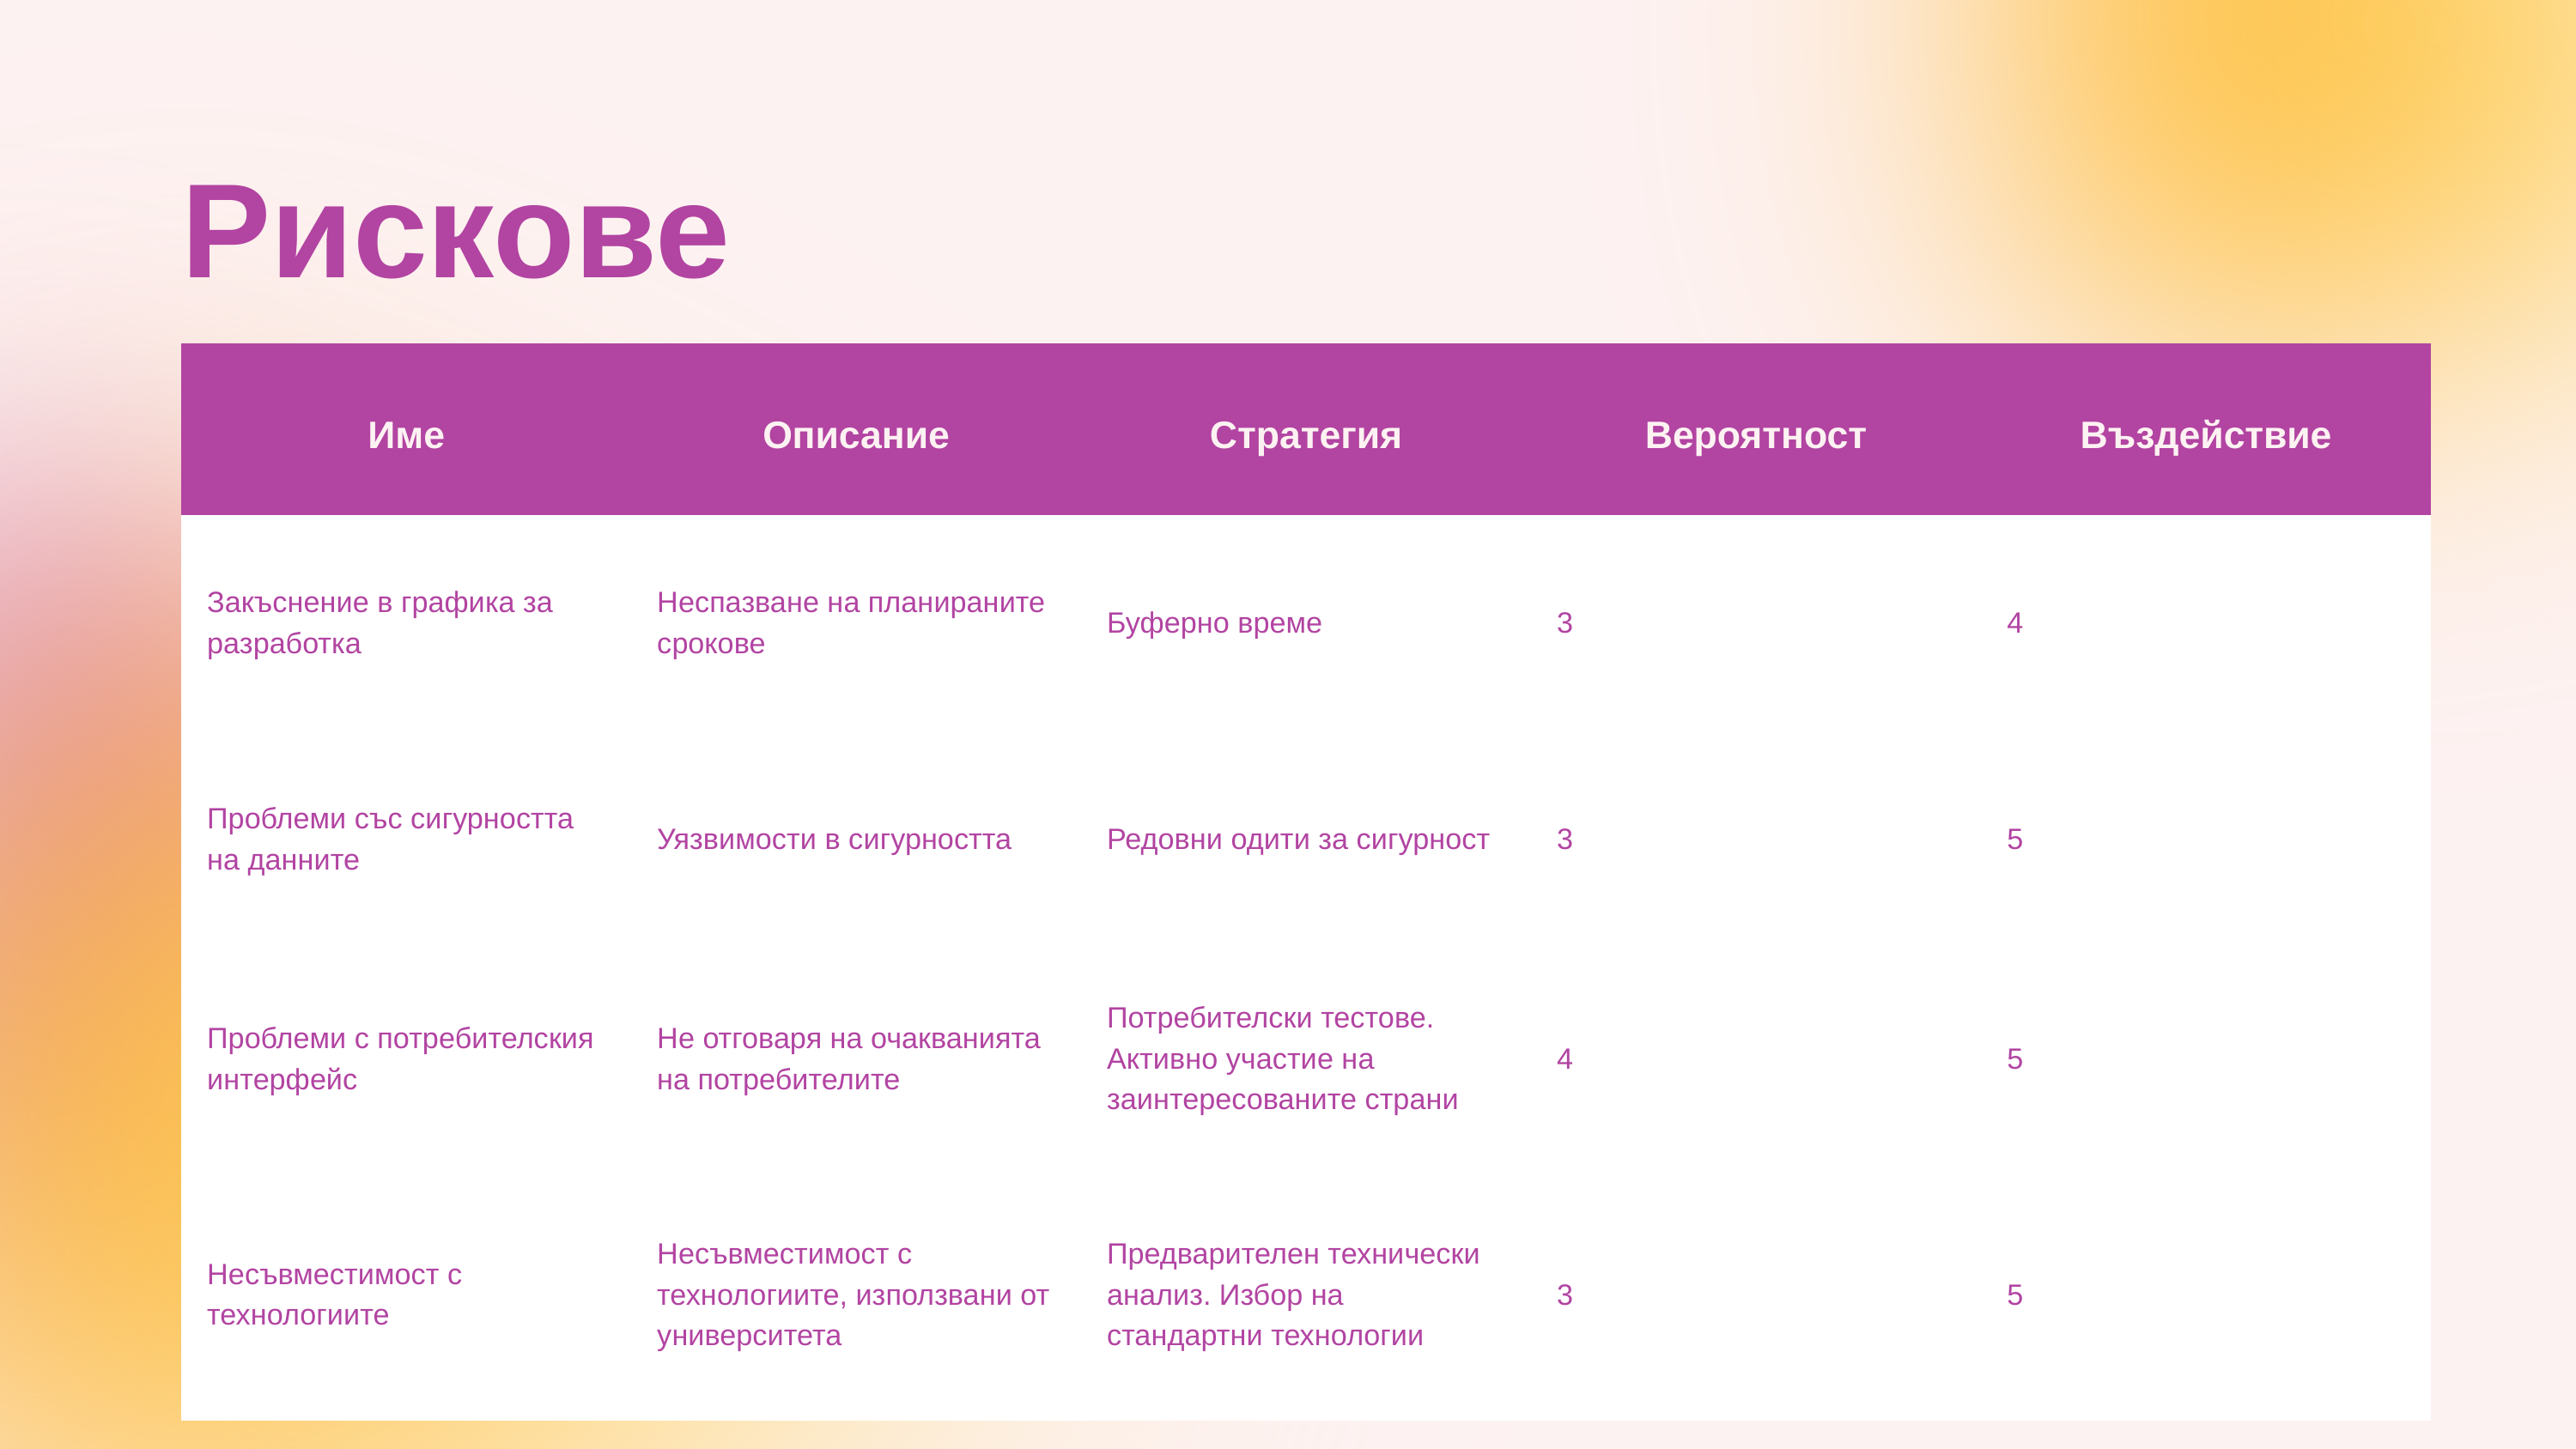

Рискове

| Име | Описание | Стратегия | Вероятност | Въздействие |
| --- | --- | --- | --- | --- |
| Закъснение в графика за разработка | Неспазване на планираните срокове | Буферно време | 3 | 4 |
| Проблеми със сигурността на данните | Уязвимости в сигурността | Редовни одити за сигурност | 3 | 5 |
| Проблеми с потребителския интерфейс | Не отговаря на очакванията на потребителите | Потребителски тестове. Активно участие на заинтересованите страни | 4 | 5 |
| Несъвместимост с технологиите | Несъвместимост с технологиите, използвани от университета | Предварителен технически анализ. Избор на стандартни технологии | 3 | 5 |